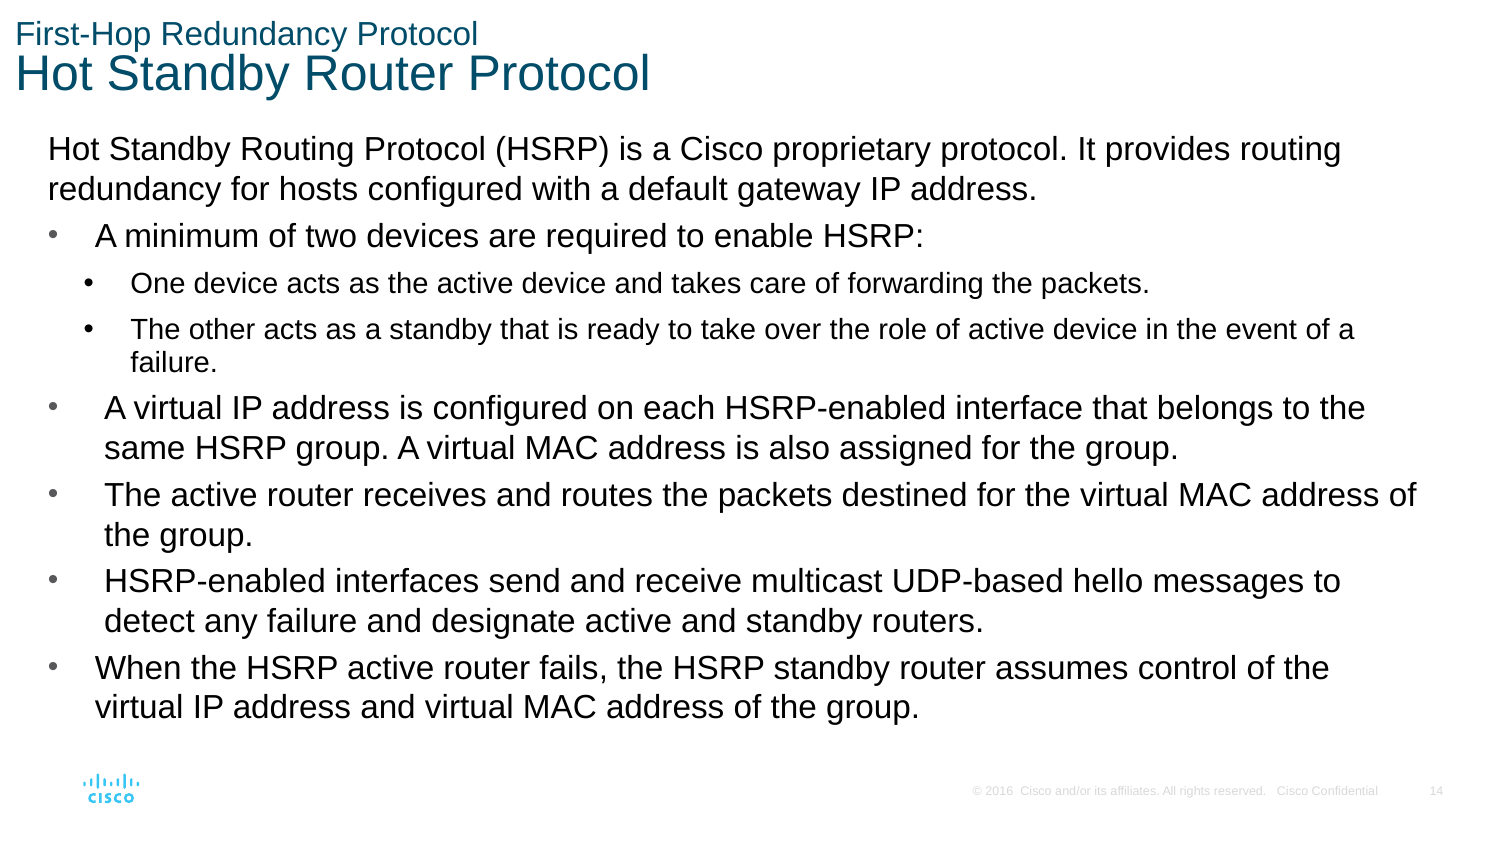

# First-Hop Redundancy Protocol Hot Standby Router Protocol
Hot Standby Routing Protocol (HSRP) is a Cisco proprietary protocol. It provides routing redundancy for hosts configured with a default gateway IP address.
A minimum of two devices are required to enable HSRP:
One device acts as the active device and takes care of forwarding the packets.
The other acts as a standby that is ready to take over the role of active device in the event of a failure.
A virtual IP address is configured on each HSRP-enabled interface that belongs to the same HSRP group. A virtual MAC address is also assigned for the group.
The active router receives and routes the packets destined for the virtual MAC address of the group.
HSRP-enabled interfaces send and receive multicast UDP-based hello messages to detect any failure and designate active and standby routers.
When the HSRP active router fails, the HSRP standby router assumes control of the virtual IP address and virtual MAC address of the group.